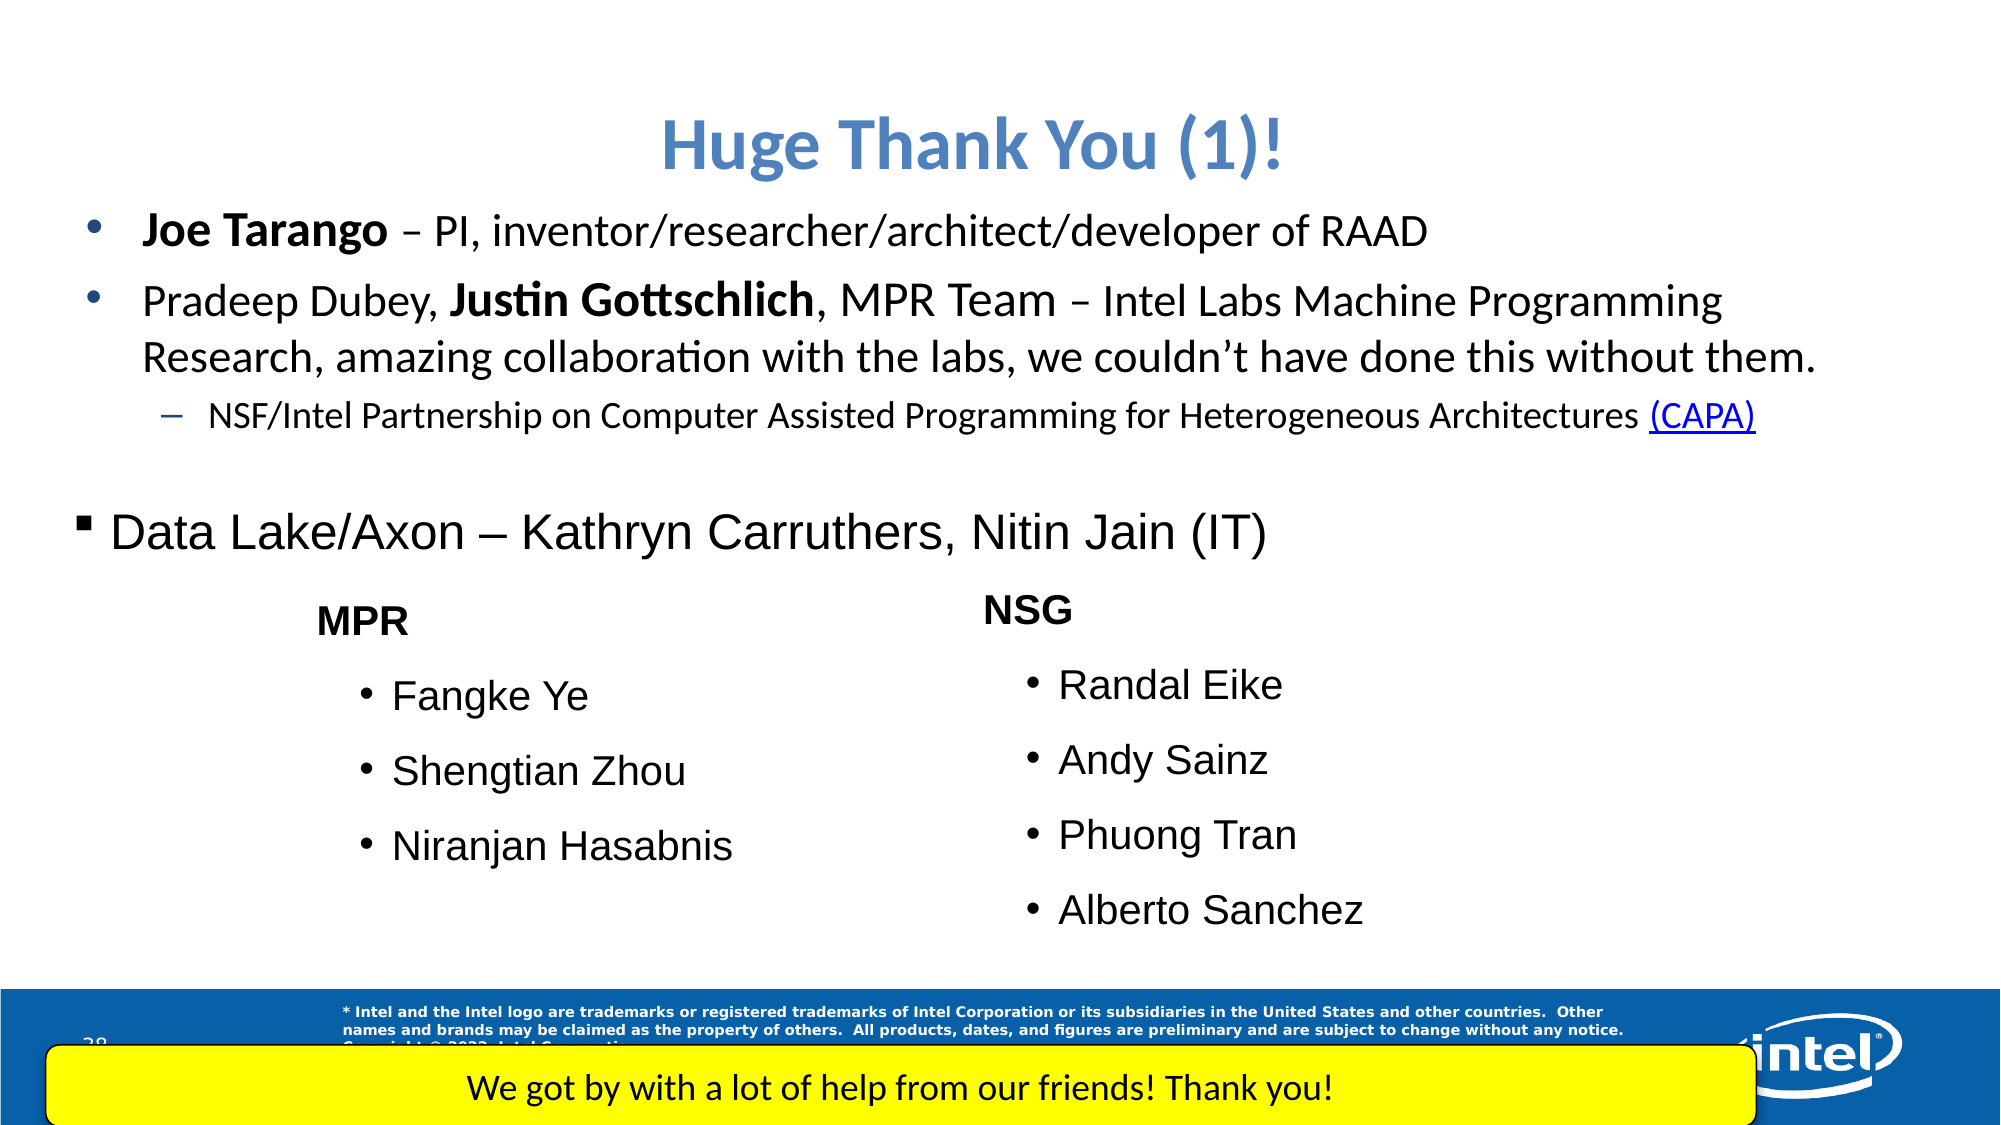

# Huge Thank You (1)!
Joe Tarango – PI, inventor/researcher/architect/developer of RAAD
Pradeep Dubey, Justin Gottschlich, MPR Team – Intel Labs Machine Programming Research, amazing collaboration with the labs, we couldn’t have done this without them.
NSF/Intel Partnership on Computer Assisted Programming for Heterogeneous Architectures (CAPA)
Data Lake/Axon – Kathryn Carruthers, Nitin Jain (IT)
NSG
Randal Eike
Andy Sainz
Phuong Tran
Alberto Sanchez
MPR
Fangke Ye
Shengtian Zhou
Niranjan Hasabnis
We got by with a lot of help from our friends! Thank you!